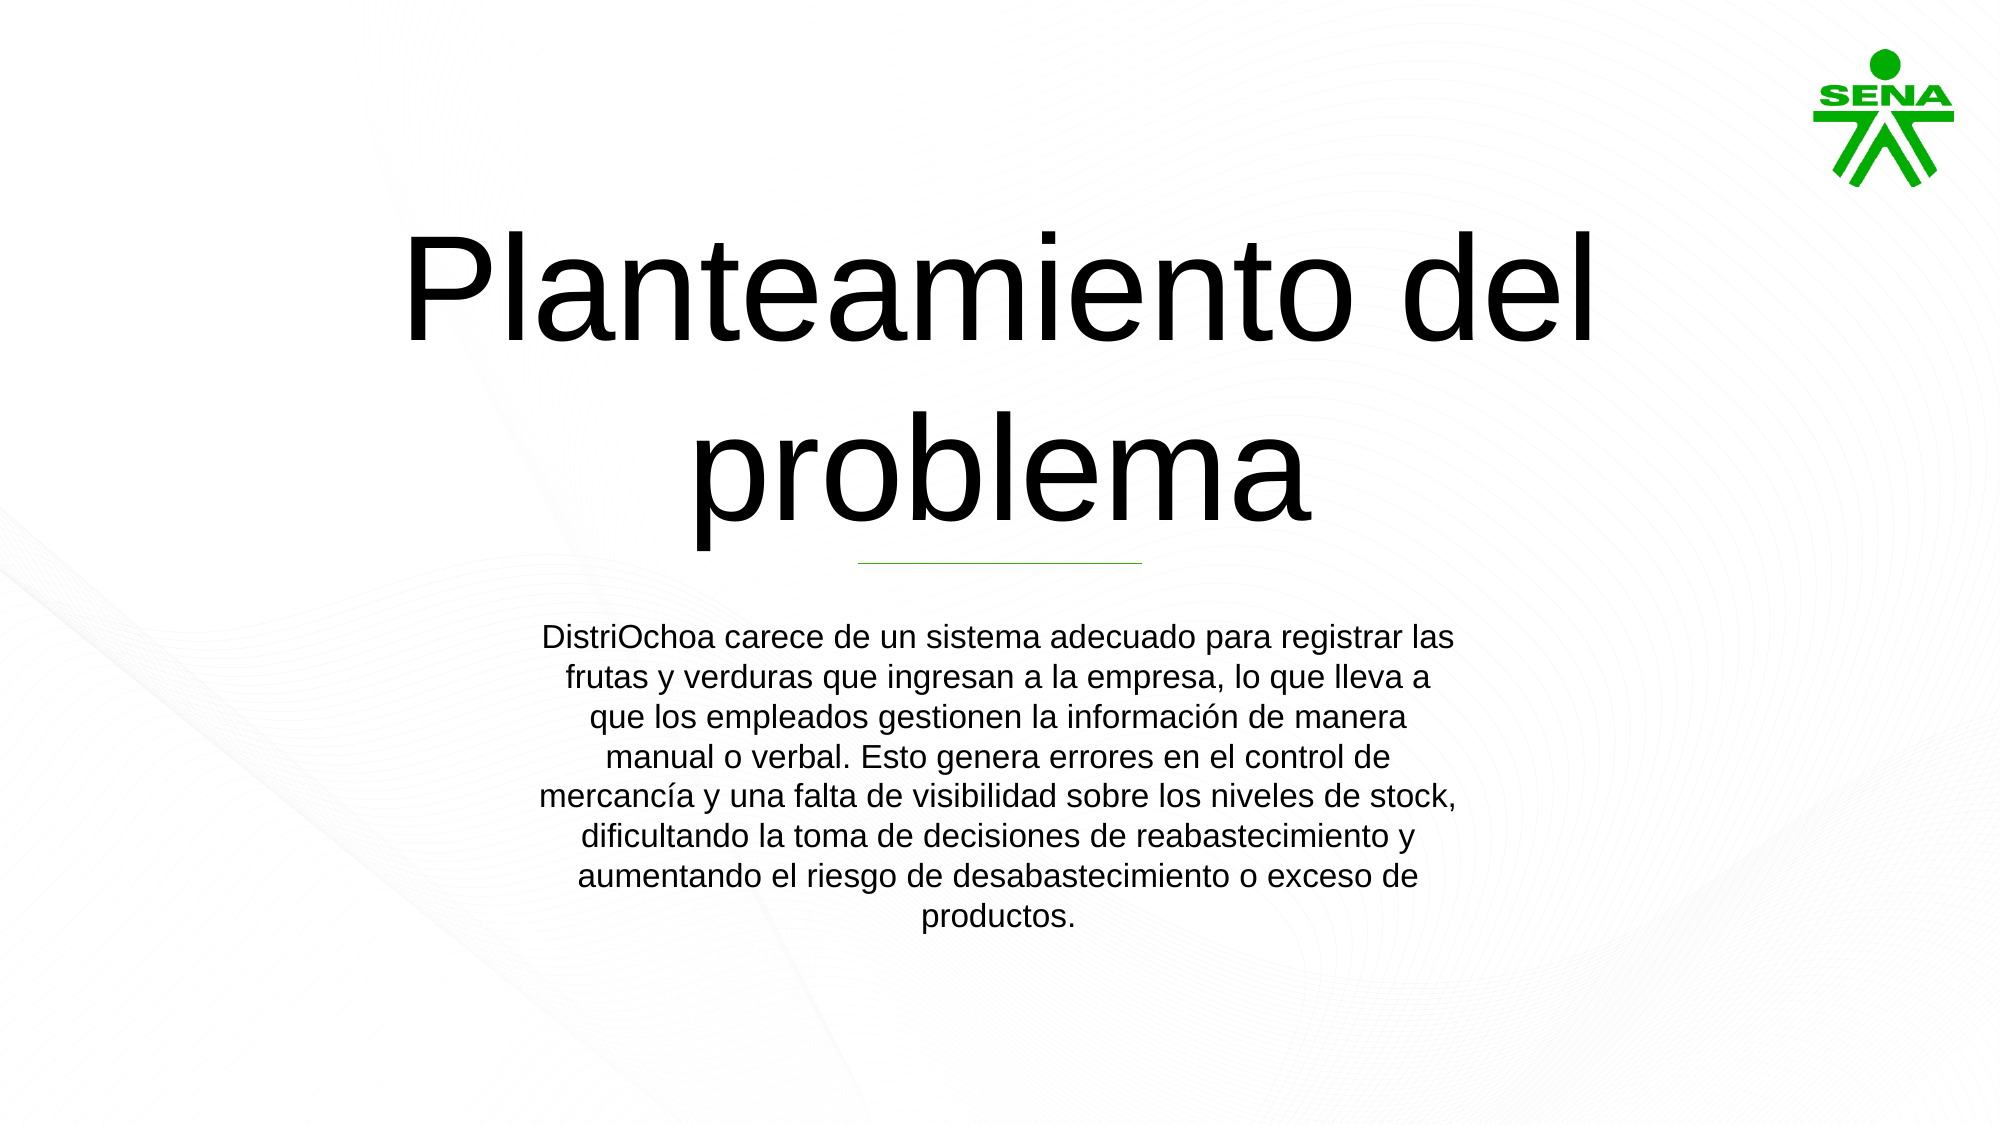

Planteamiento del
problema
DistriOchoa carece de un sistema adecuado para registrar las frutas y verduras que ingresan a la empresa, lo que lleva a que los empleados gestionen la información de manera manual o verbal. Esto genera errores en el control de mercancía y una falta de visibilidad sobre los niveles de stock, dificultando la toma de decisiones de reabastecimiento y aumentando el riesgo de desabastecimiento o exceso de productos.